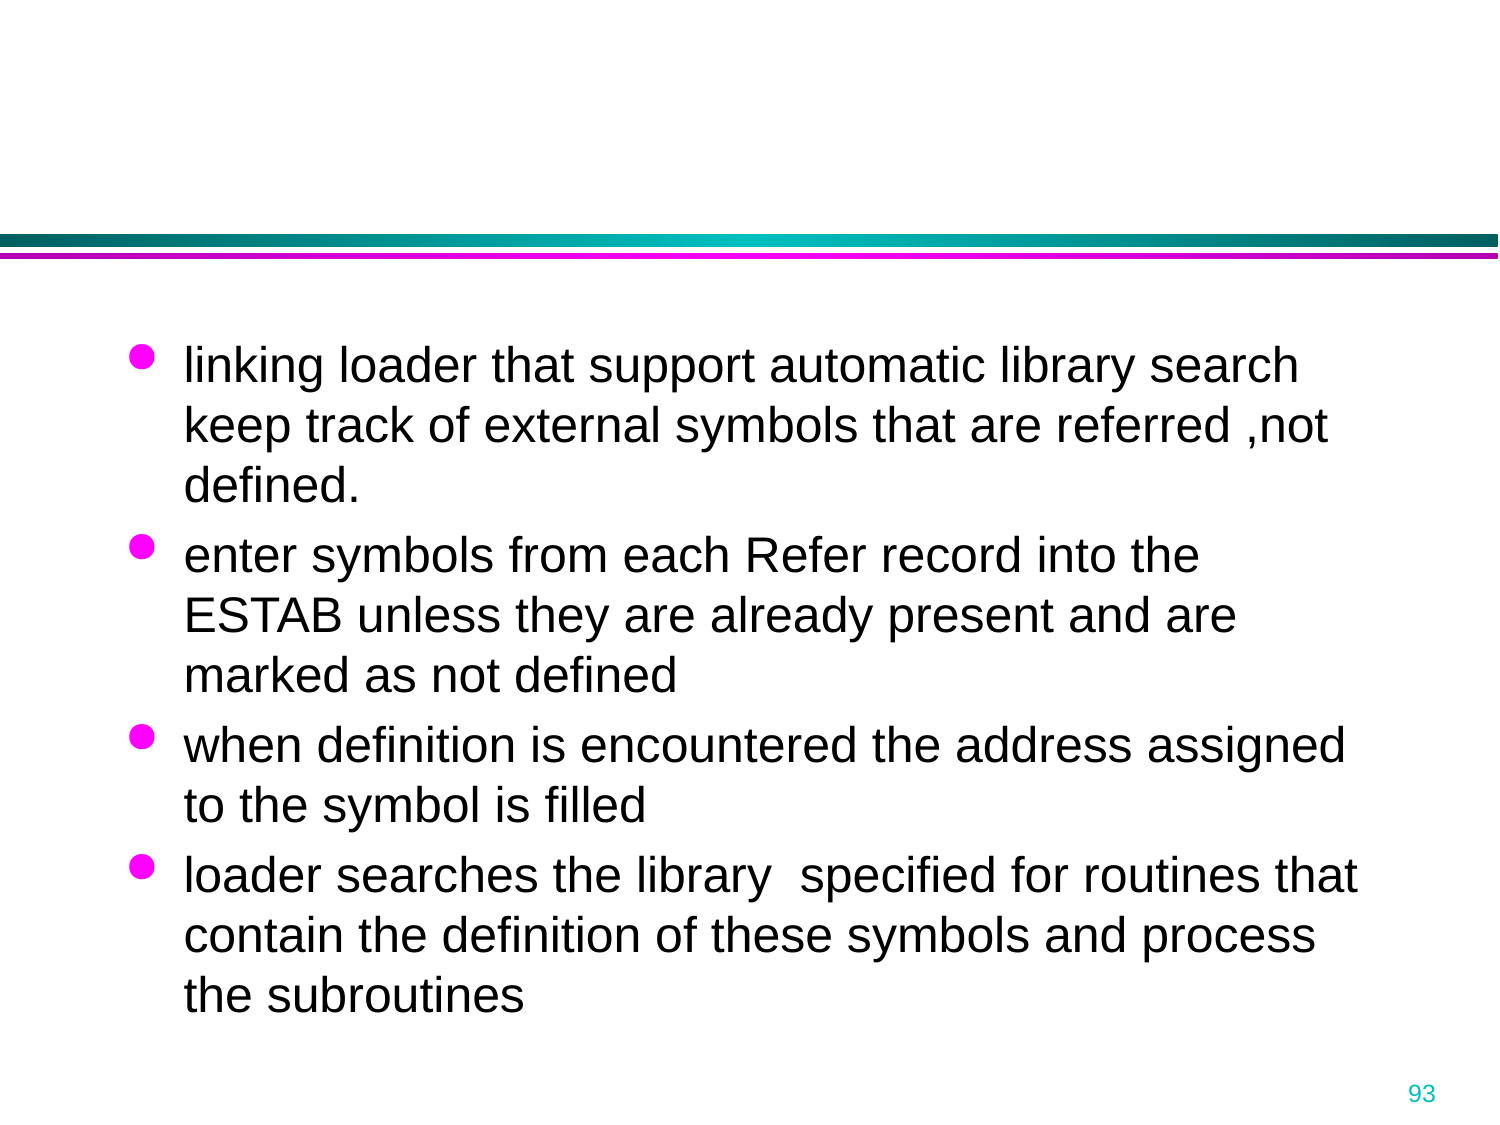

linking loader that support automatic library search keep track of external symbols that are referred ,not defined.
enter symbols from each Refer record into the ESTAB unless they are already present and are marked as not defined
when definition is encountered the address assigned to the symbol is filled
loader searches the library  specified for routines that contain the definition of these symbols and process the subroutines